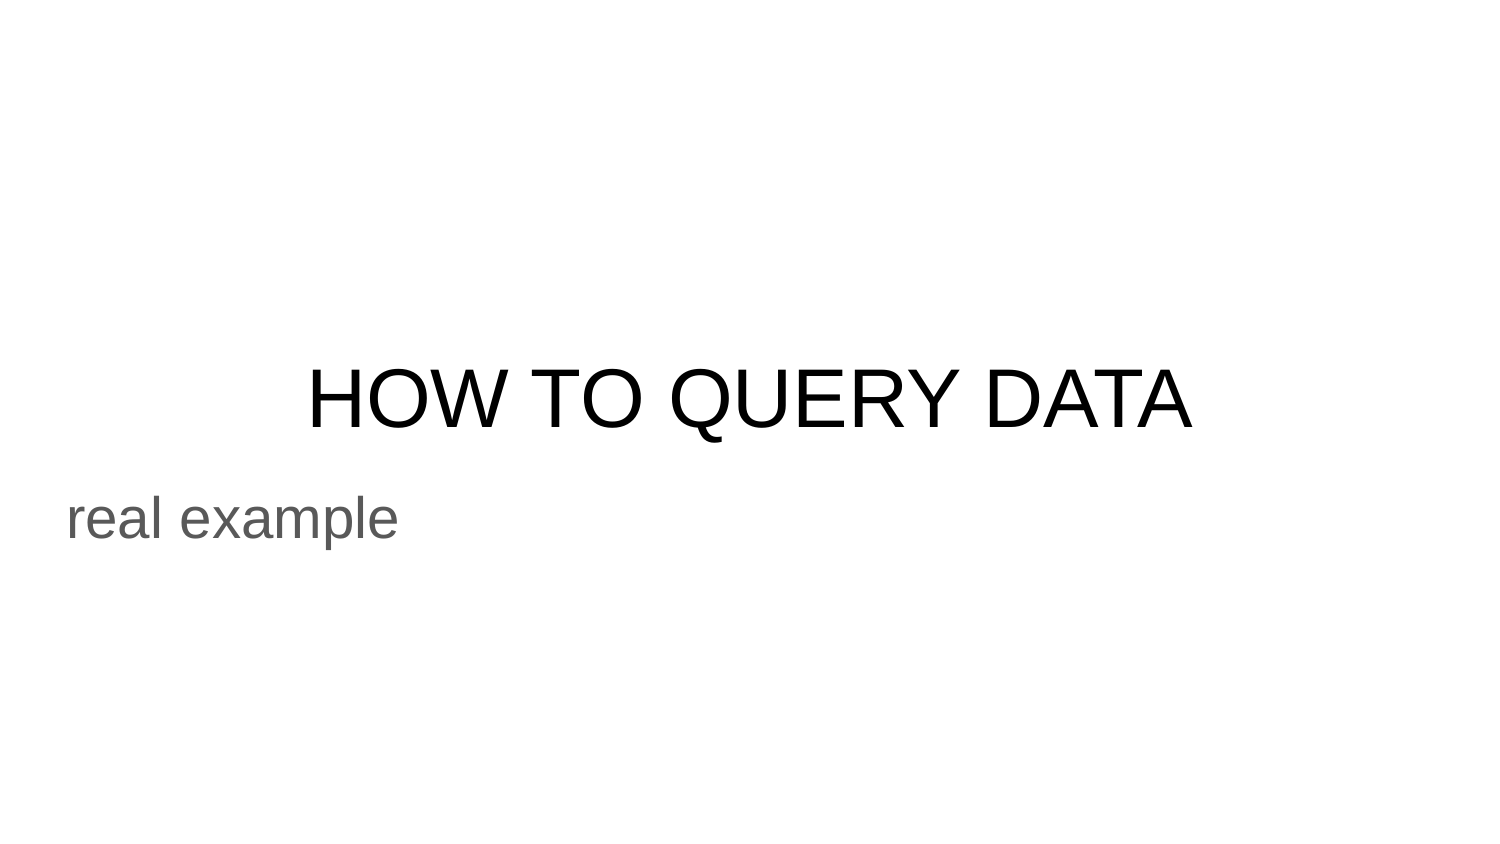

# HOW TO QUERY DATA
real example